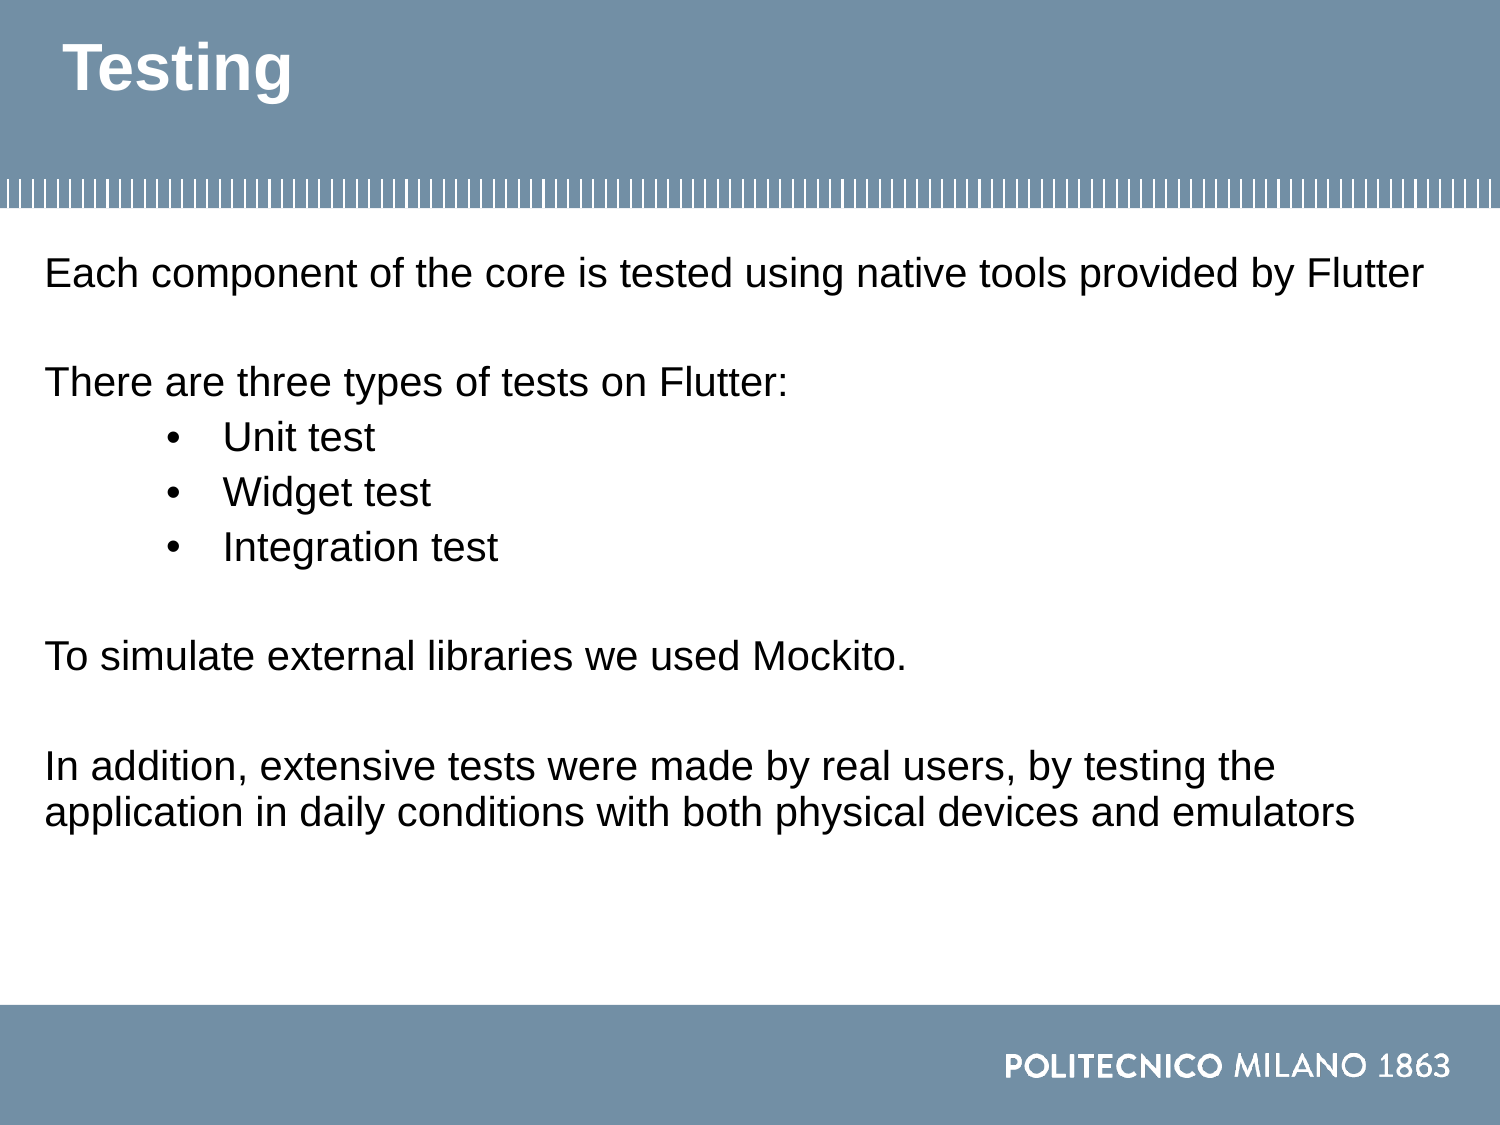

# Testing
Each component of the core is tested using native tools provided by Flutter

There are three types of tests on Flutter:
Unit test
Widget test
Integration test

To simulate external libraries we used Mockito.

In addition, extensive tests were made by real users, by testing the application in daily conditions with both physical devices and emulators